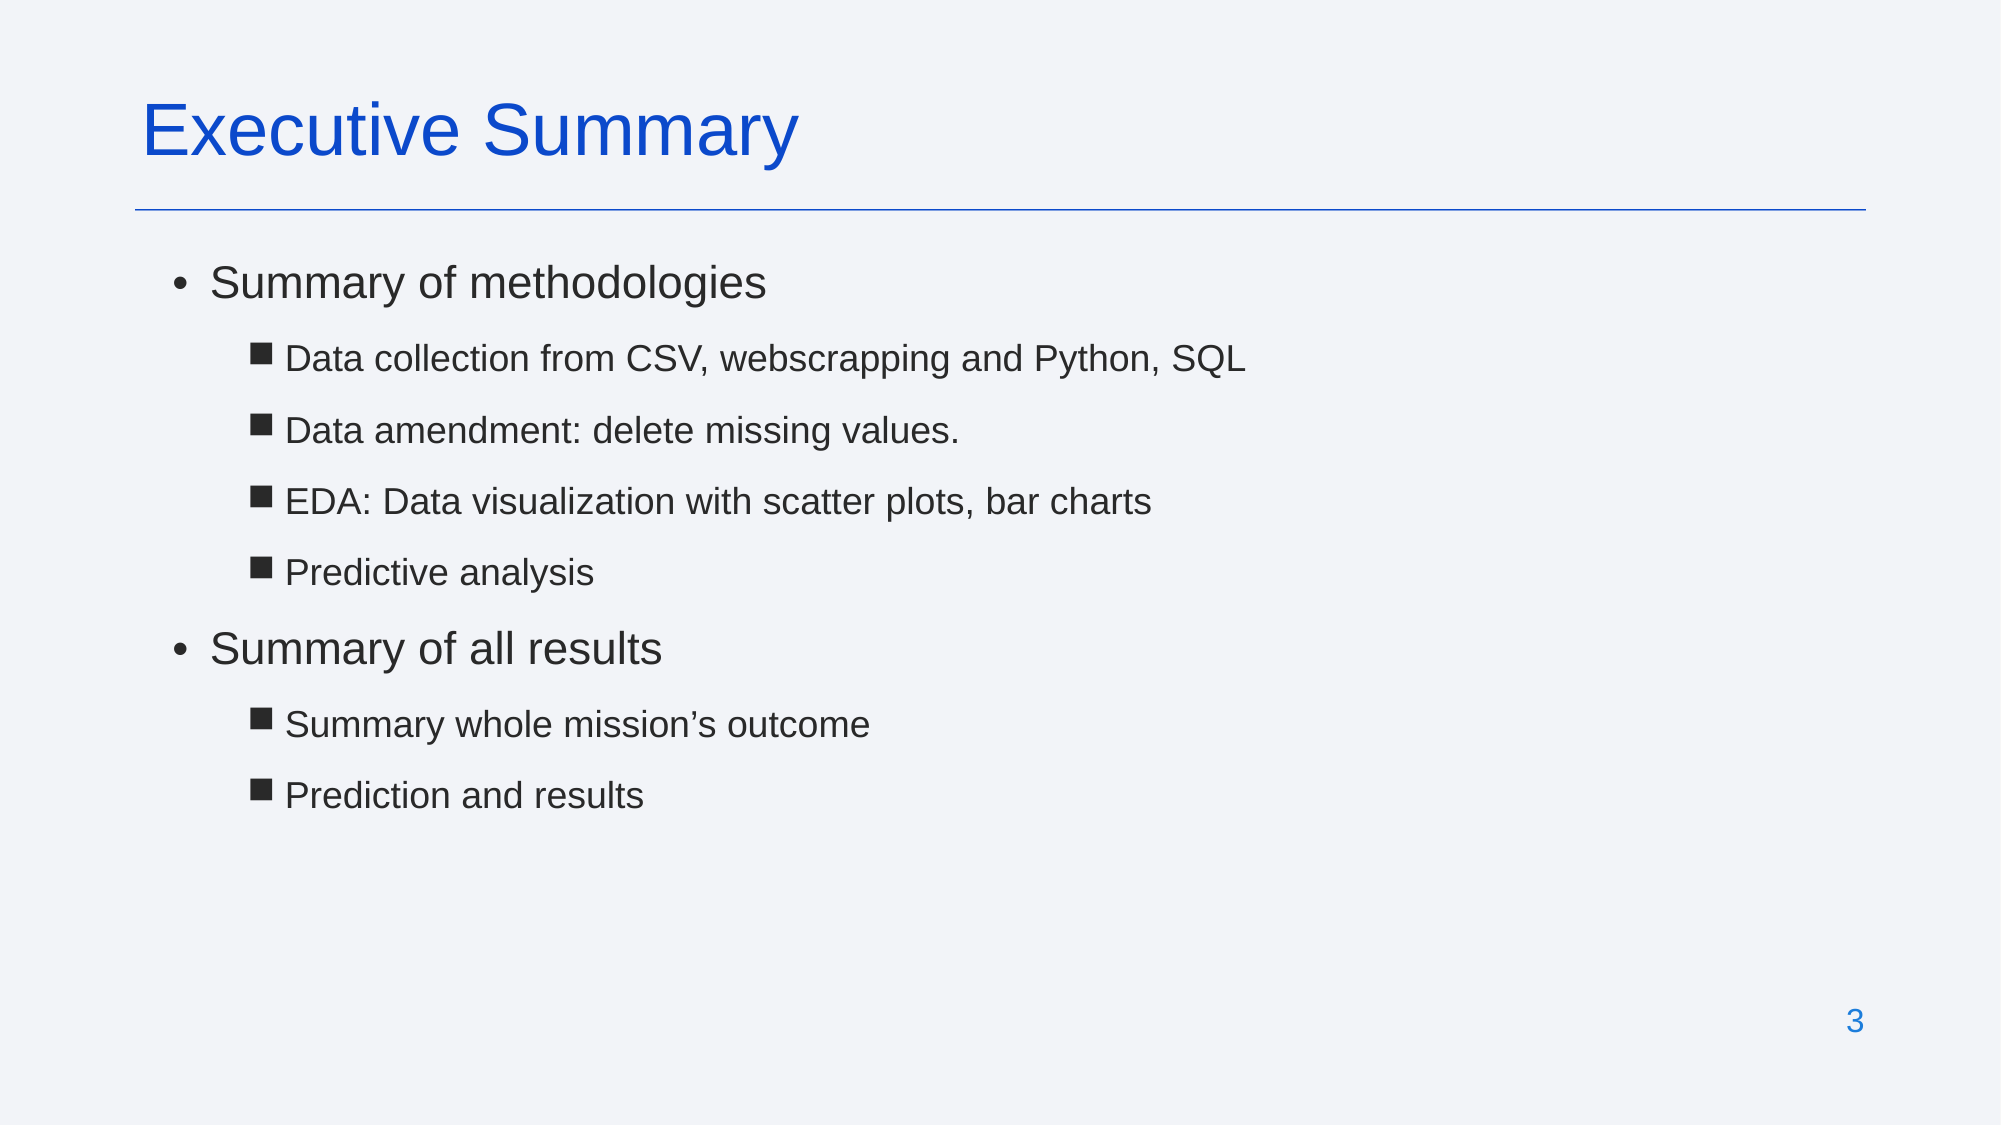

Executive Summary
Summary of methodologies
Data collection from CSV, webscrapping and Python, SQL
Data amendment: delete missing values.
EDA: Data visualization with scatter plots, bar charts
Predictive analysis
Summary of all results
Summary whole mission’s outcome
Prediction and results
3